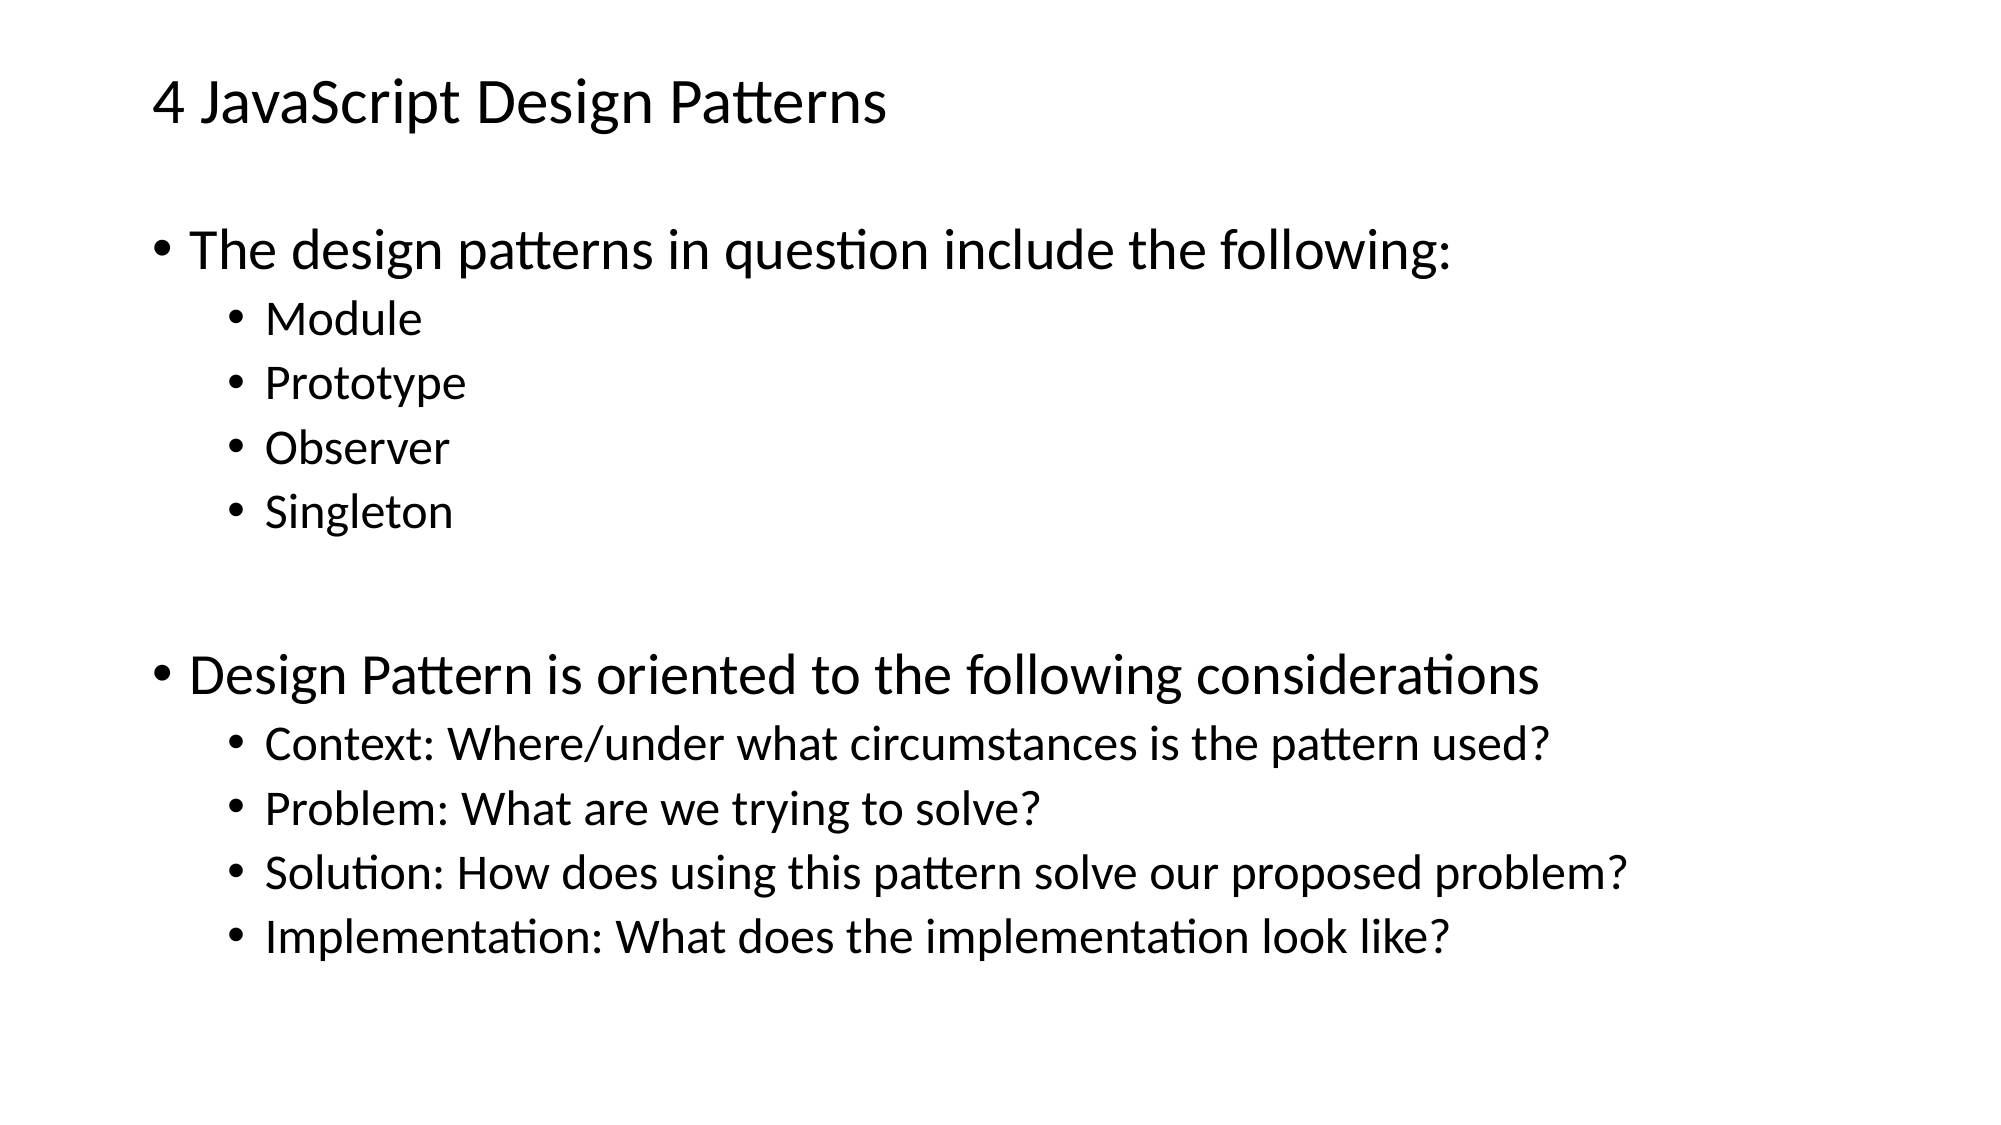

# 4 JavaScript Design Patterns
The design patterns in question include the following:
Module
Prototype
Observer
Singleton

Design Pattern is oriented to the following considerations
Context: Where/under what circumstances is the pattern used?
Problem: What are we trying to solve?
Solution: How does using this pattern solve our proposed problem?
Implementation: What does the implementation look like?